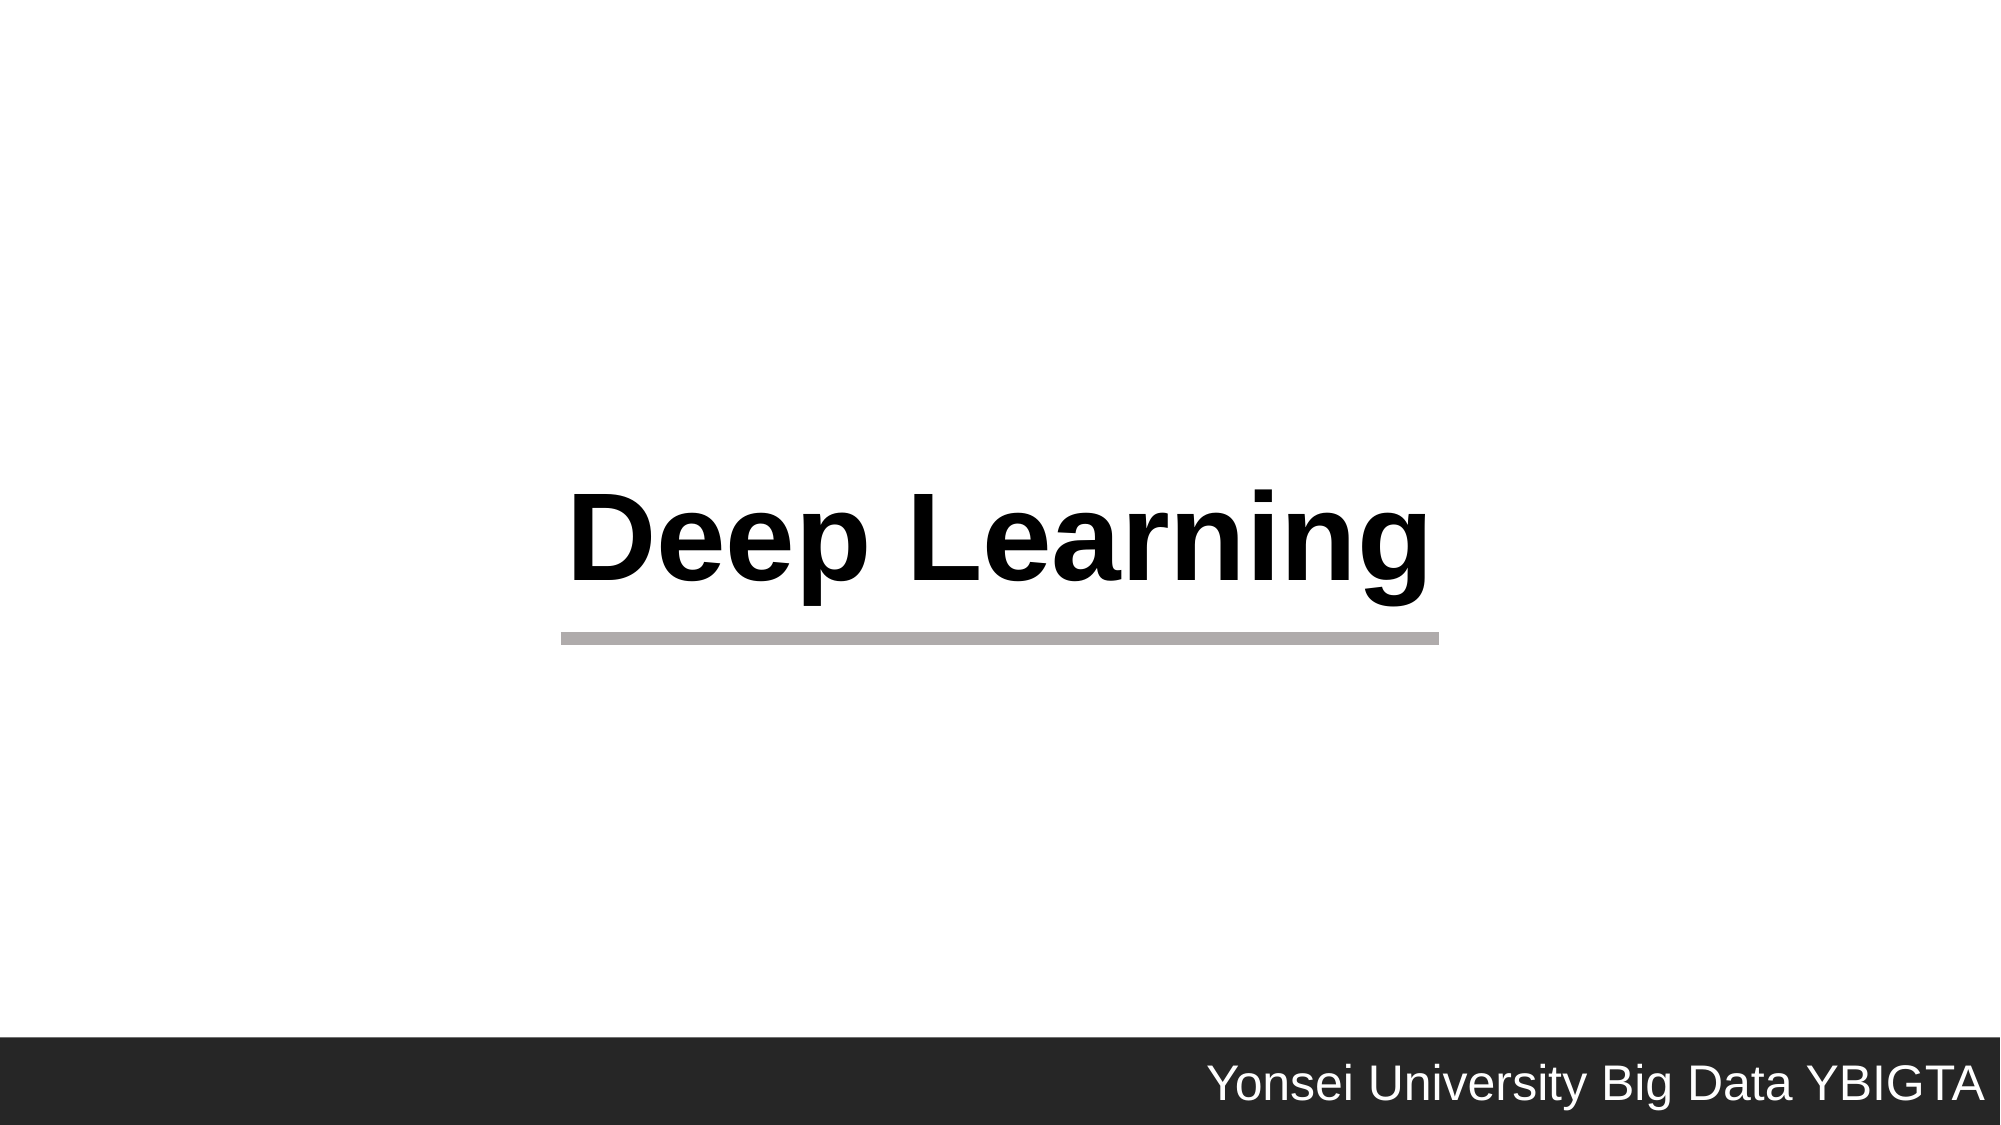

Deep Learning

 Yonsei University Big Data YBIGTA